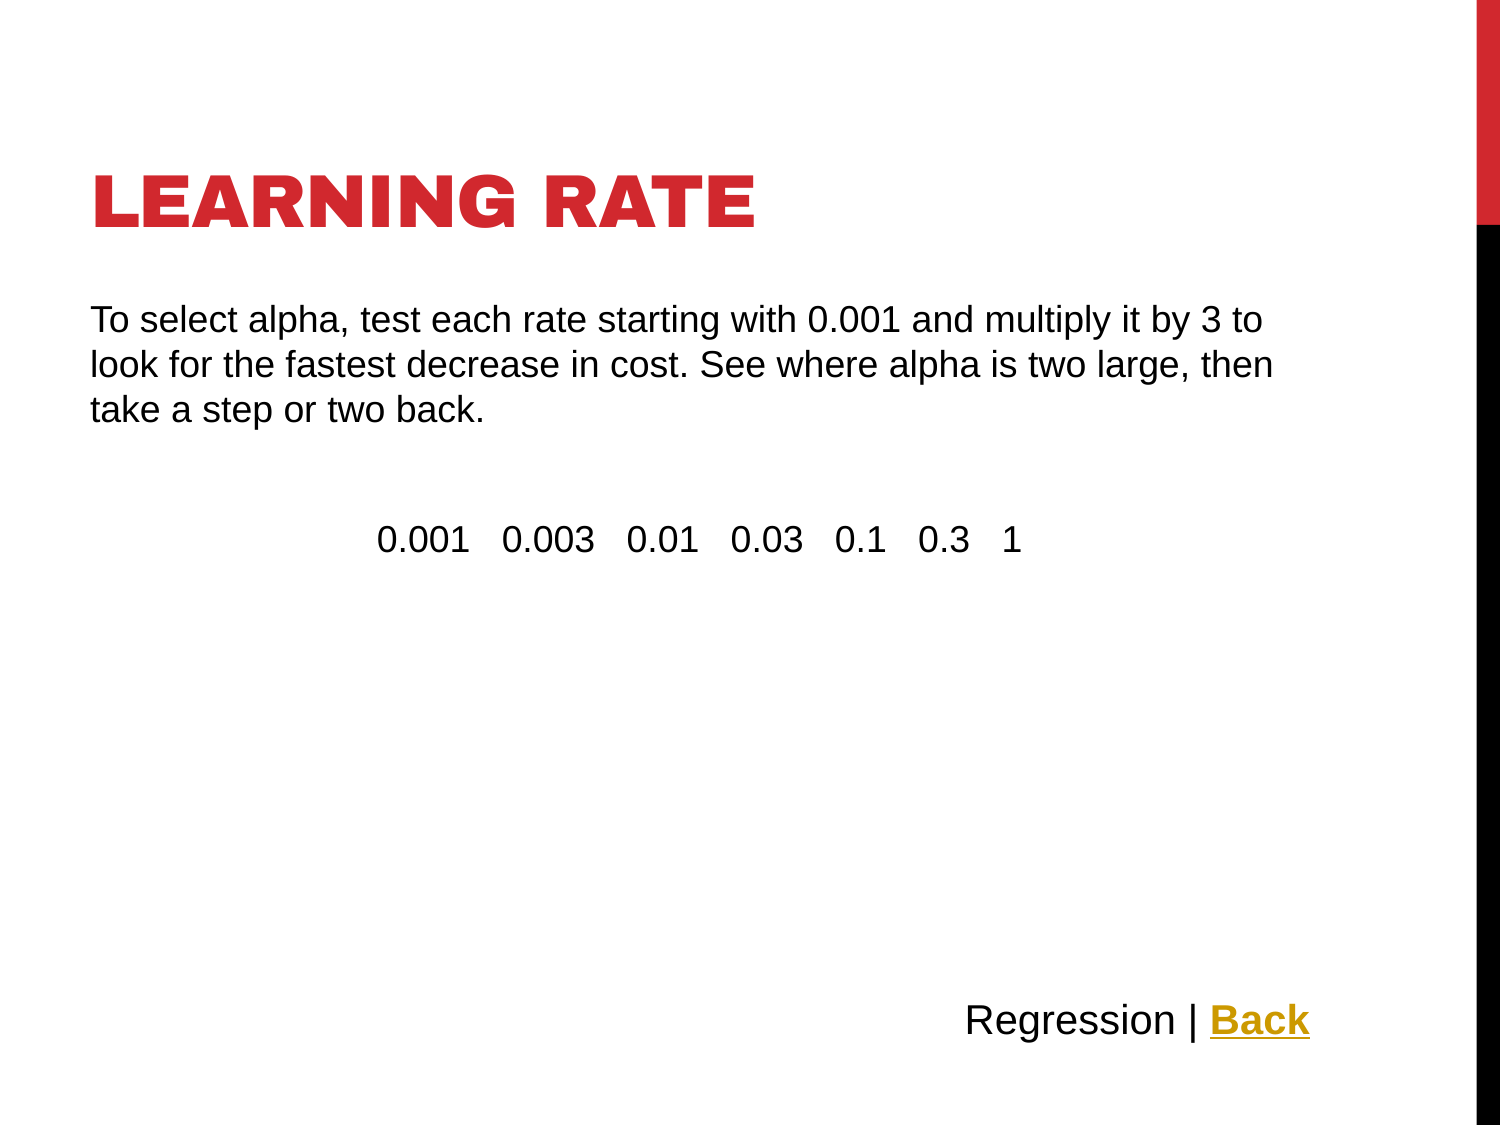

# Learning Rate
To select alpha, test each rate starting with 0.001 and multiply it by 3 to look for the fastest decrease in cost. See where alpha is two large, then take a step or two back.

0.001   0.003   0.01   0.03   0.1   0.3   1
Regression | Back